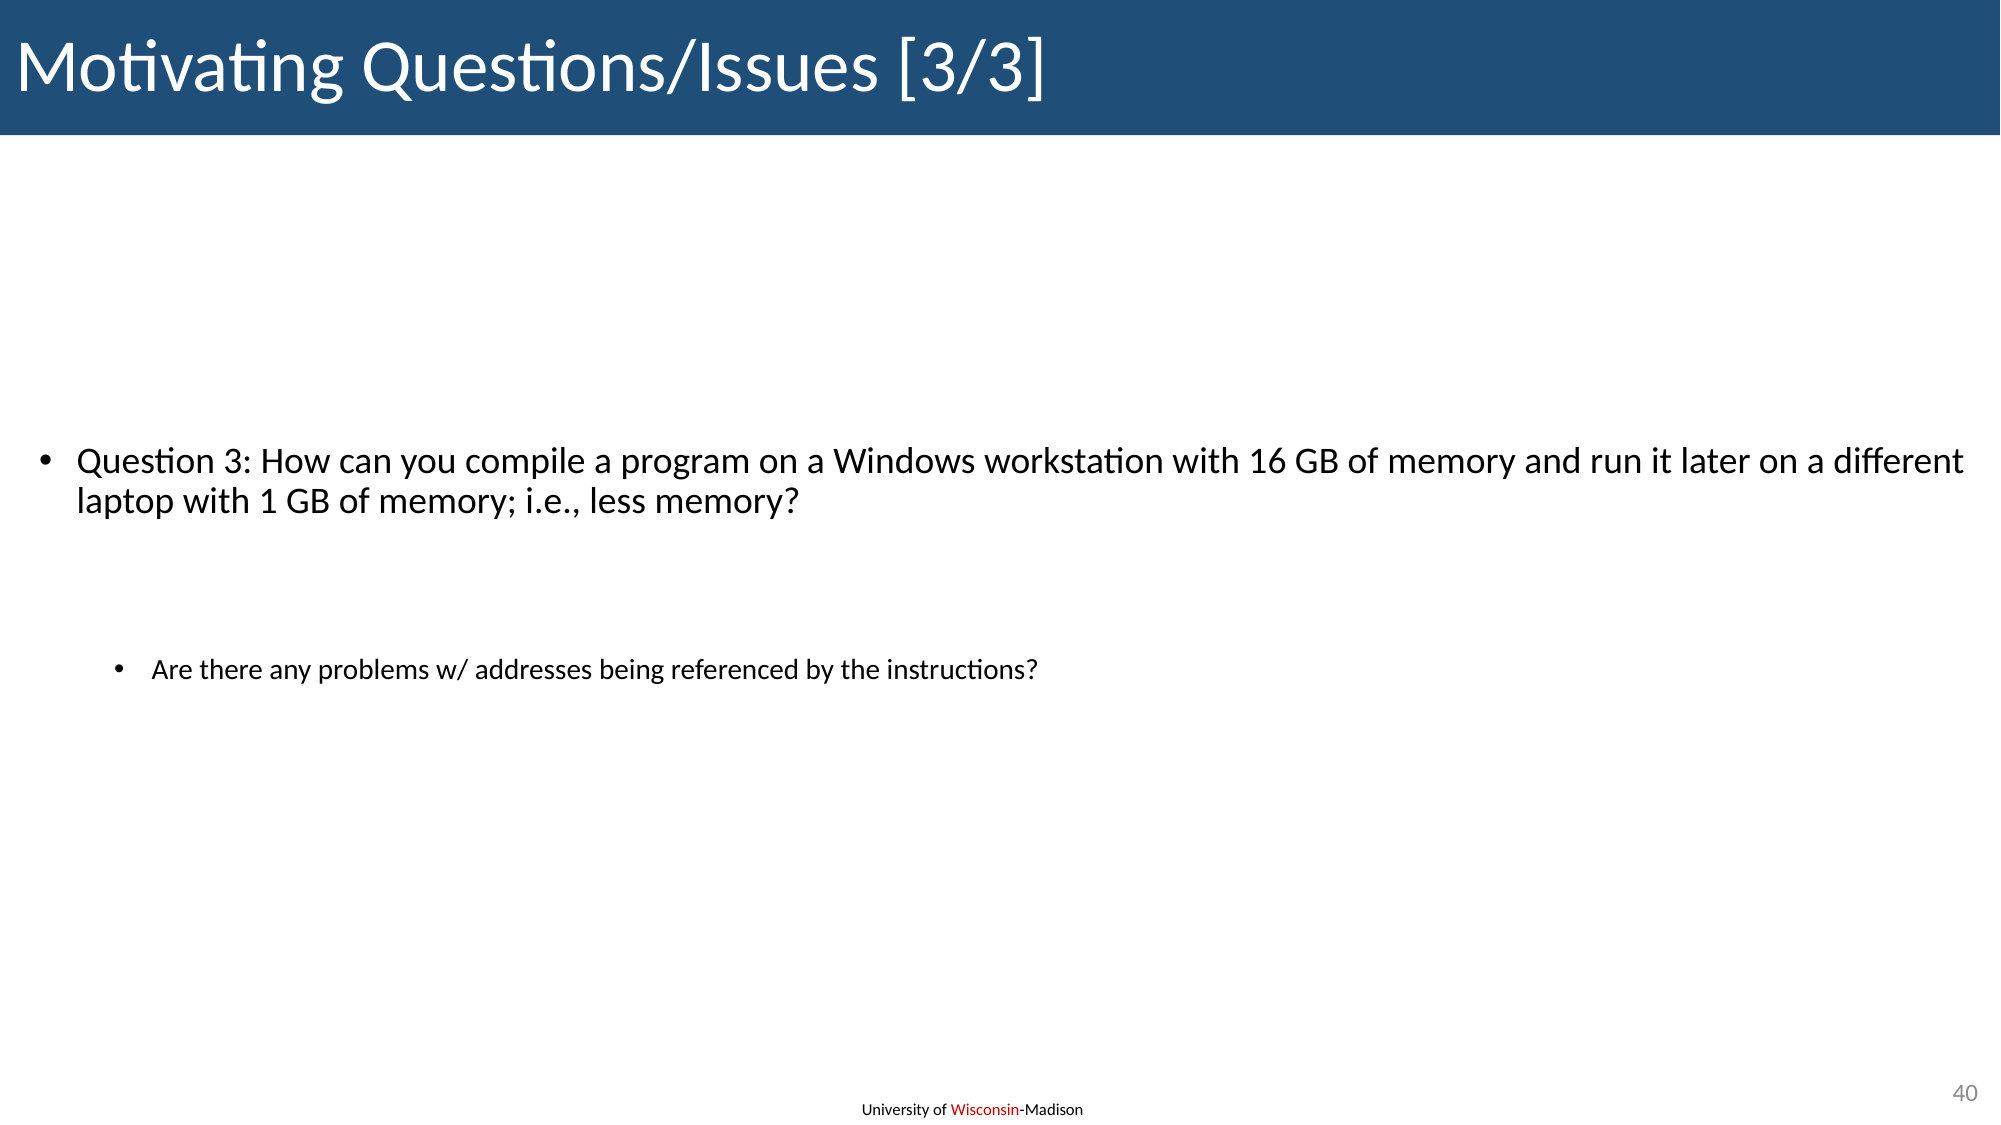

# Motivating Questions/Issues [3/3]

Question 3: How can you compile a program on a Windows workstation with 16 GB of memory and run it later on a different laptop with 1 GB of memory; i.e., less memory?

Are there any problems w/ addresses being referenced by the instructions?

40